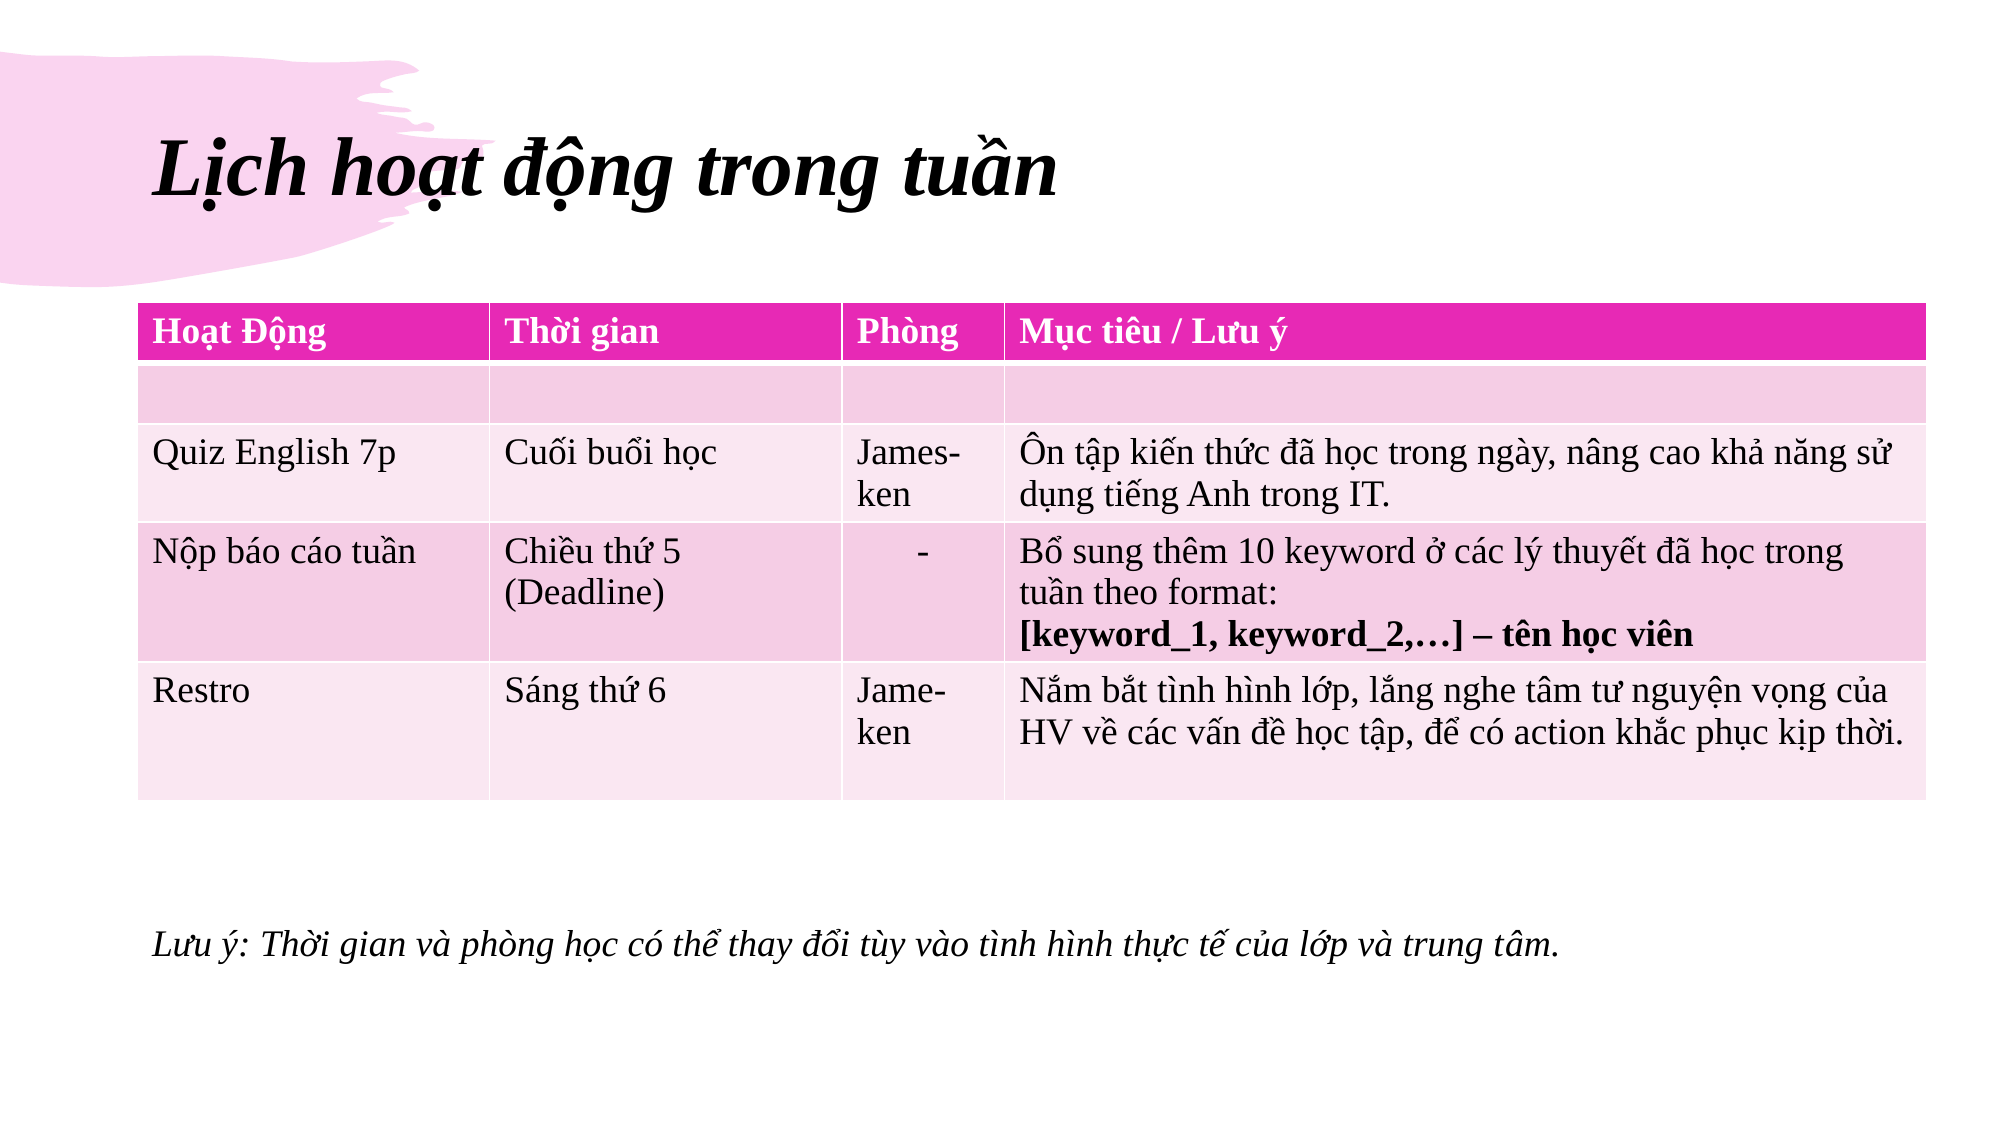

# Lịch hoạt động trong tuần
| Hoạt Động | Thời gian | Phòng | Mục tiêu / Lưu ý |
| --- | --- | --- | --- |
|  |  |  |  |
| Quiz English 7p | Cuối buổi học | James-ken | Ôn tập kiến thức đã học trong ngày, nâng cao khả năng sử dụng tiếng Anh trong IT. |
| Nộp báo cáo tuần | Chiều thứ 5 (Deadline) | - | Bổ sung thêm 10 keyword ở các lý thuyết đã học trong tuần theo format: [keyword\_1, keyword\_2,…] – tên học viên |
| Restro | Sáng thứ 6 | Jame-ken | Nắm bắt tình hình lớp, lắng nghe tâm tư nguyện vọng của HV về các vấn đề học tập, để có action khắc phục kịp thời. |
Lưu ý: Thời gian và phòng học có thể thay đổi tùy vào tình hình thực tế của lớp và trung tâm.